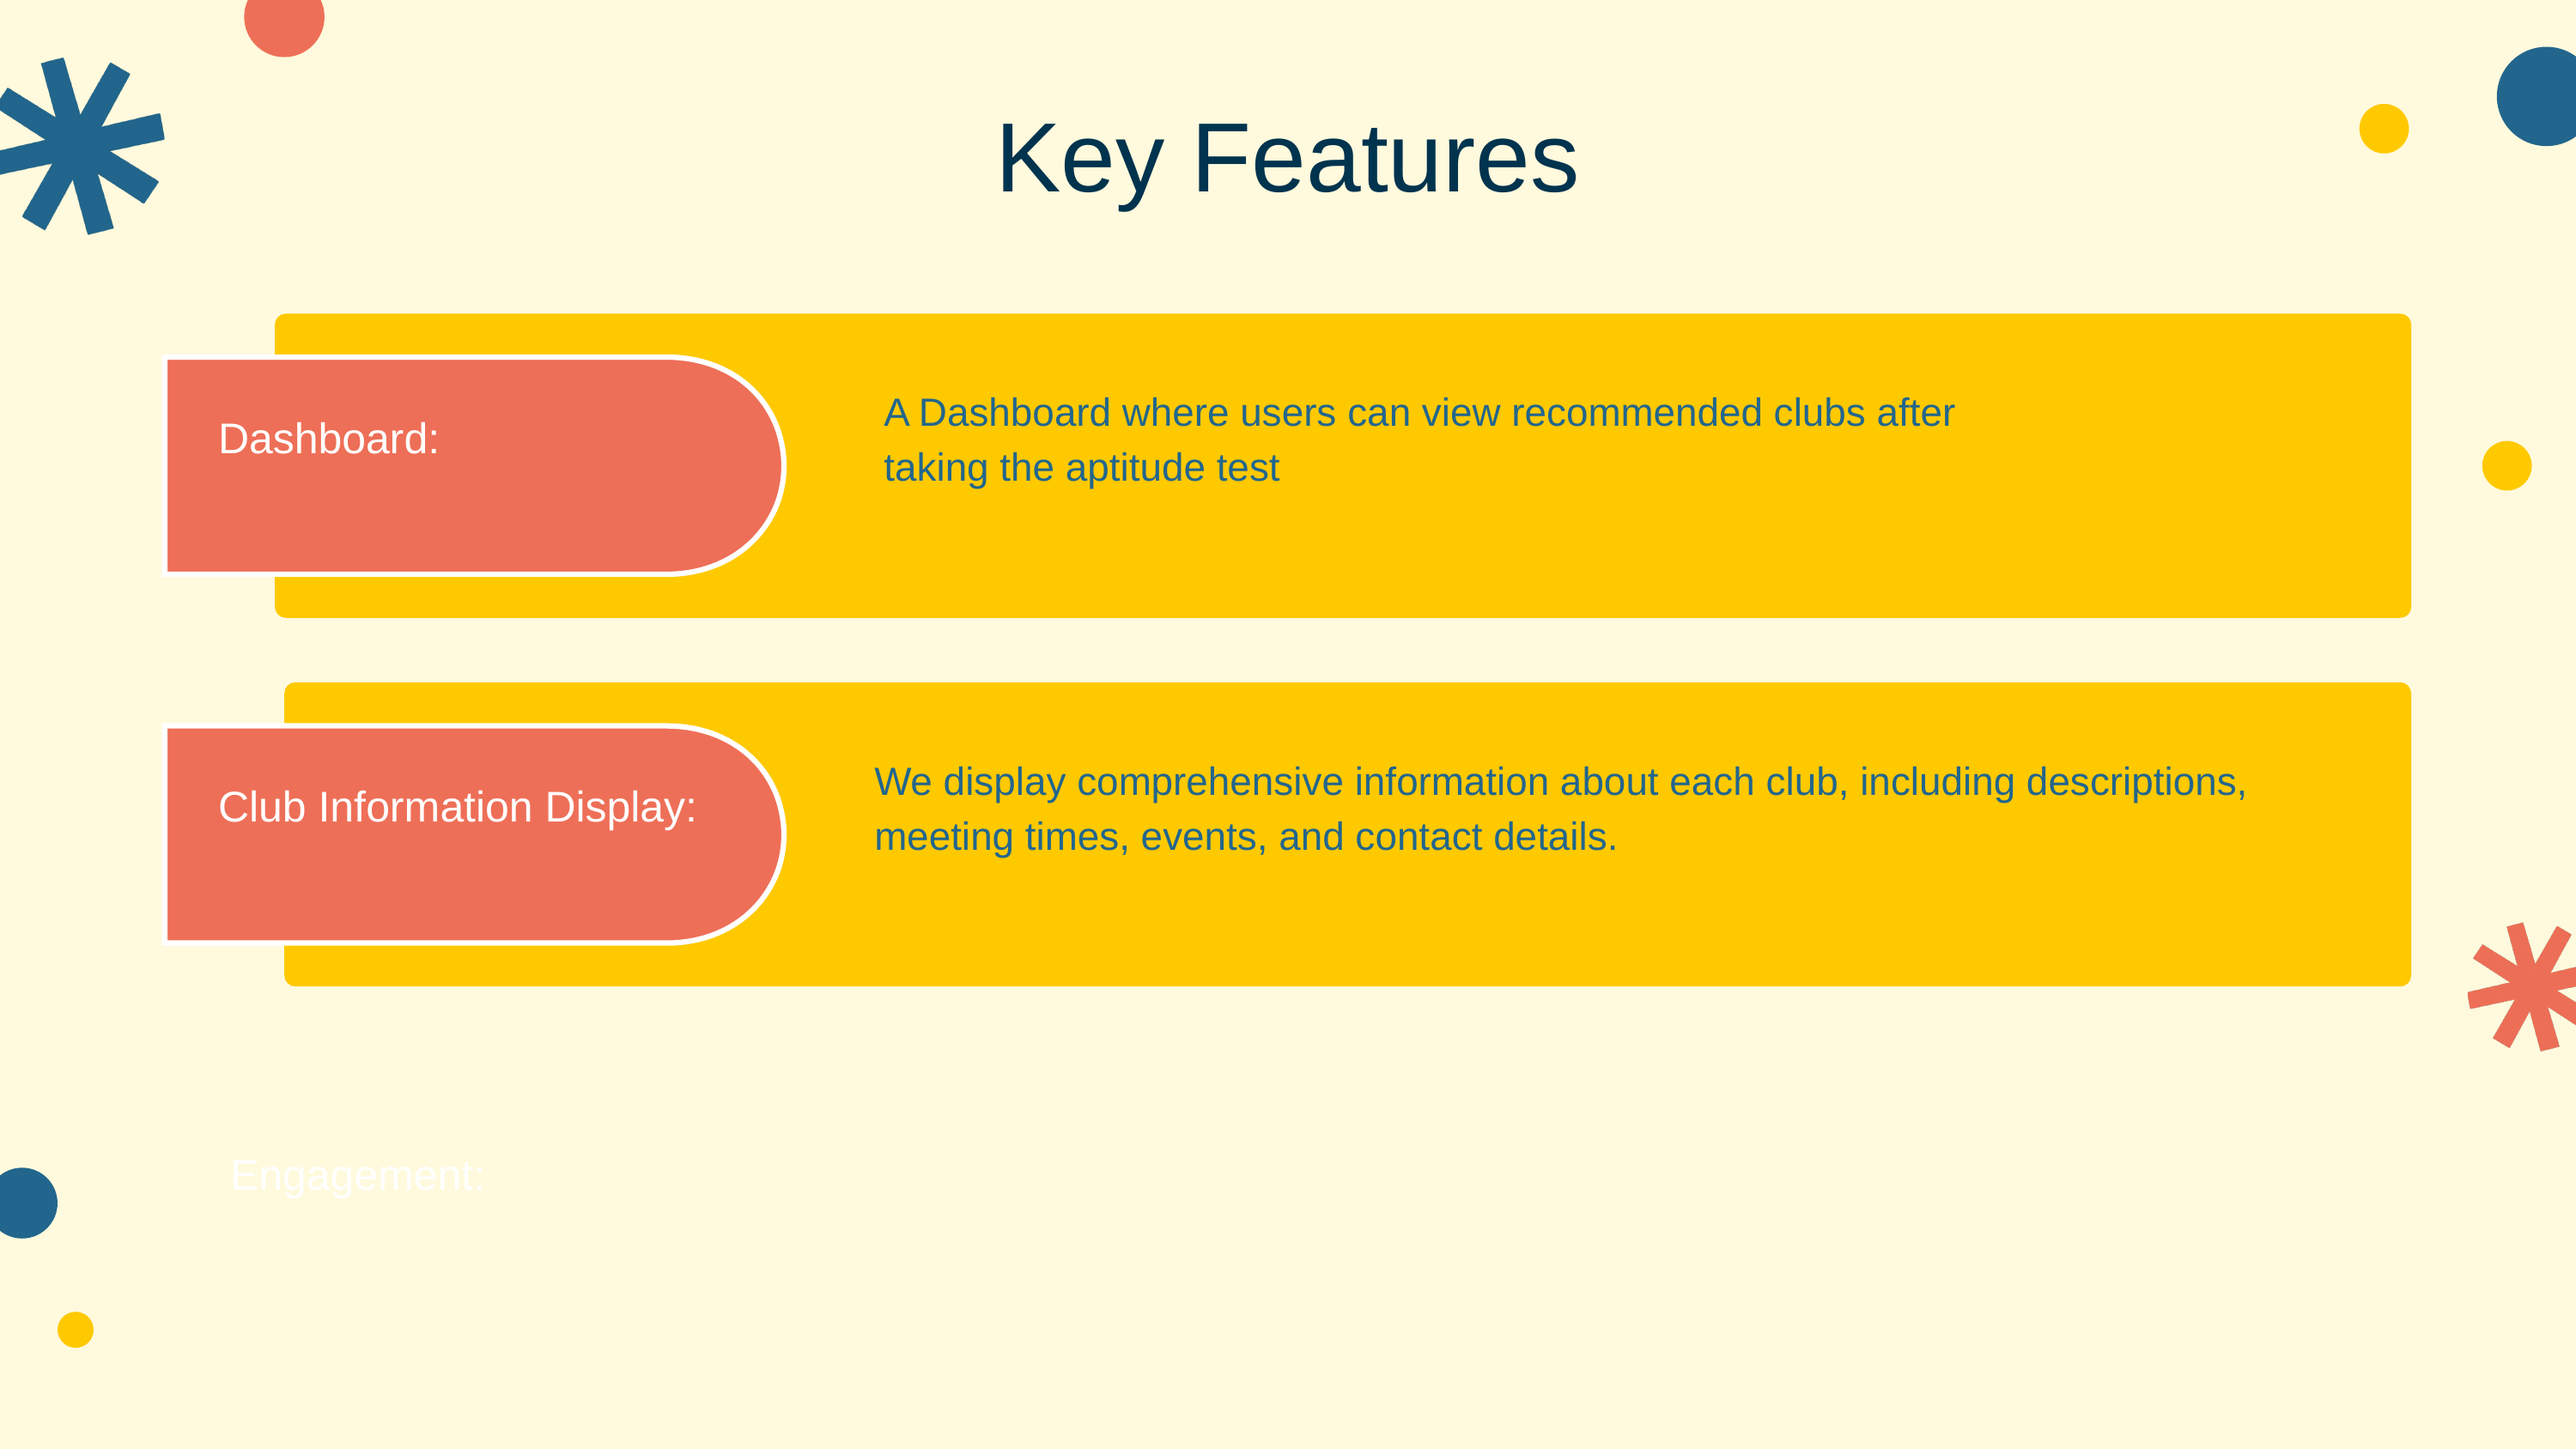

Key Features

A Dashboard where users can view recommended clubs after taking the aptitude test
Dashboard:

We display comprehensive information about each club, including descriptions, meeting times, events, and contact details.

Club Information Display:

 Engagement: